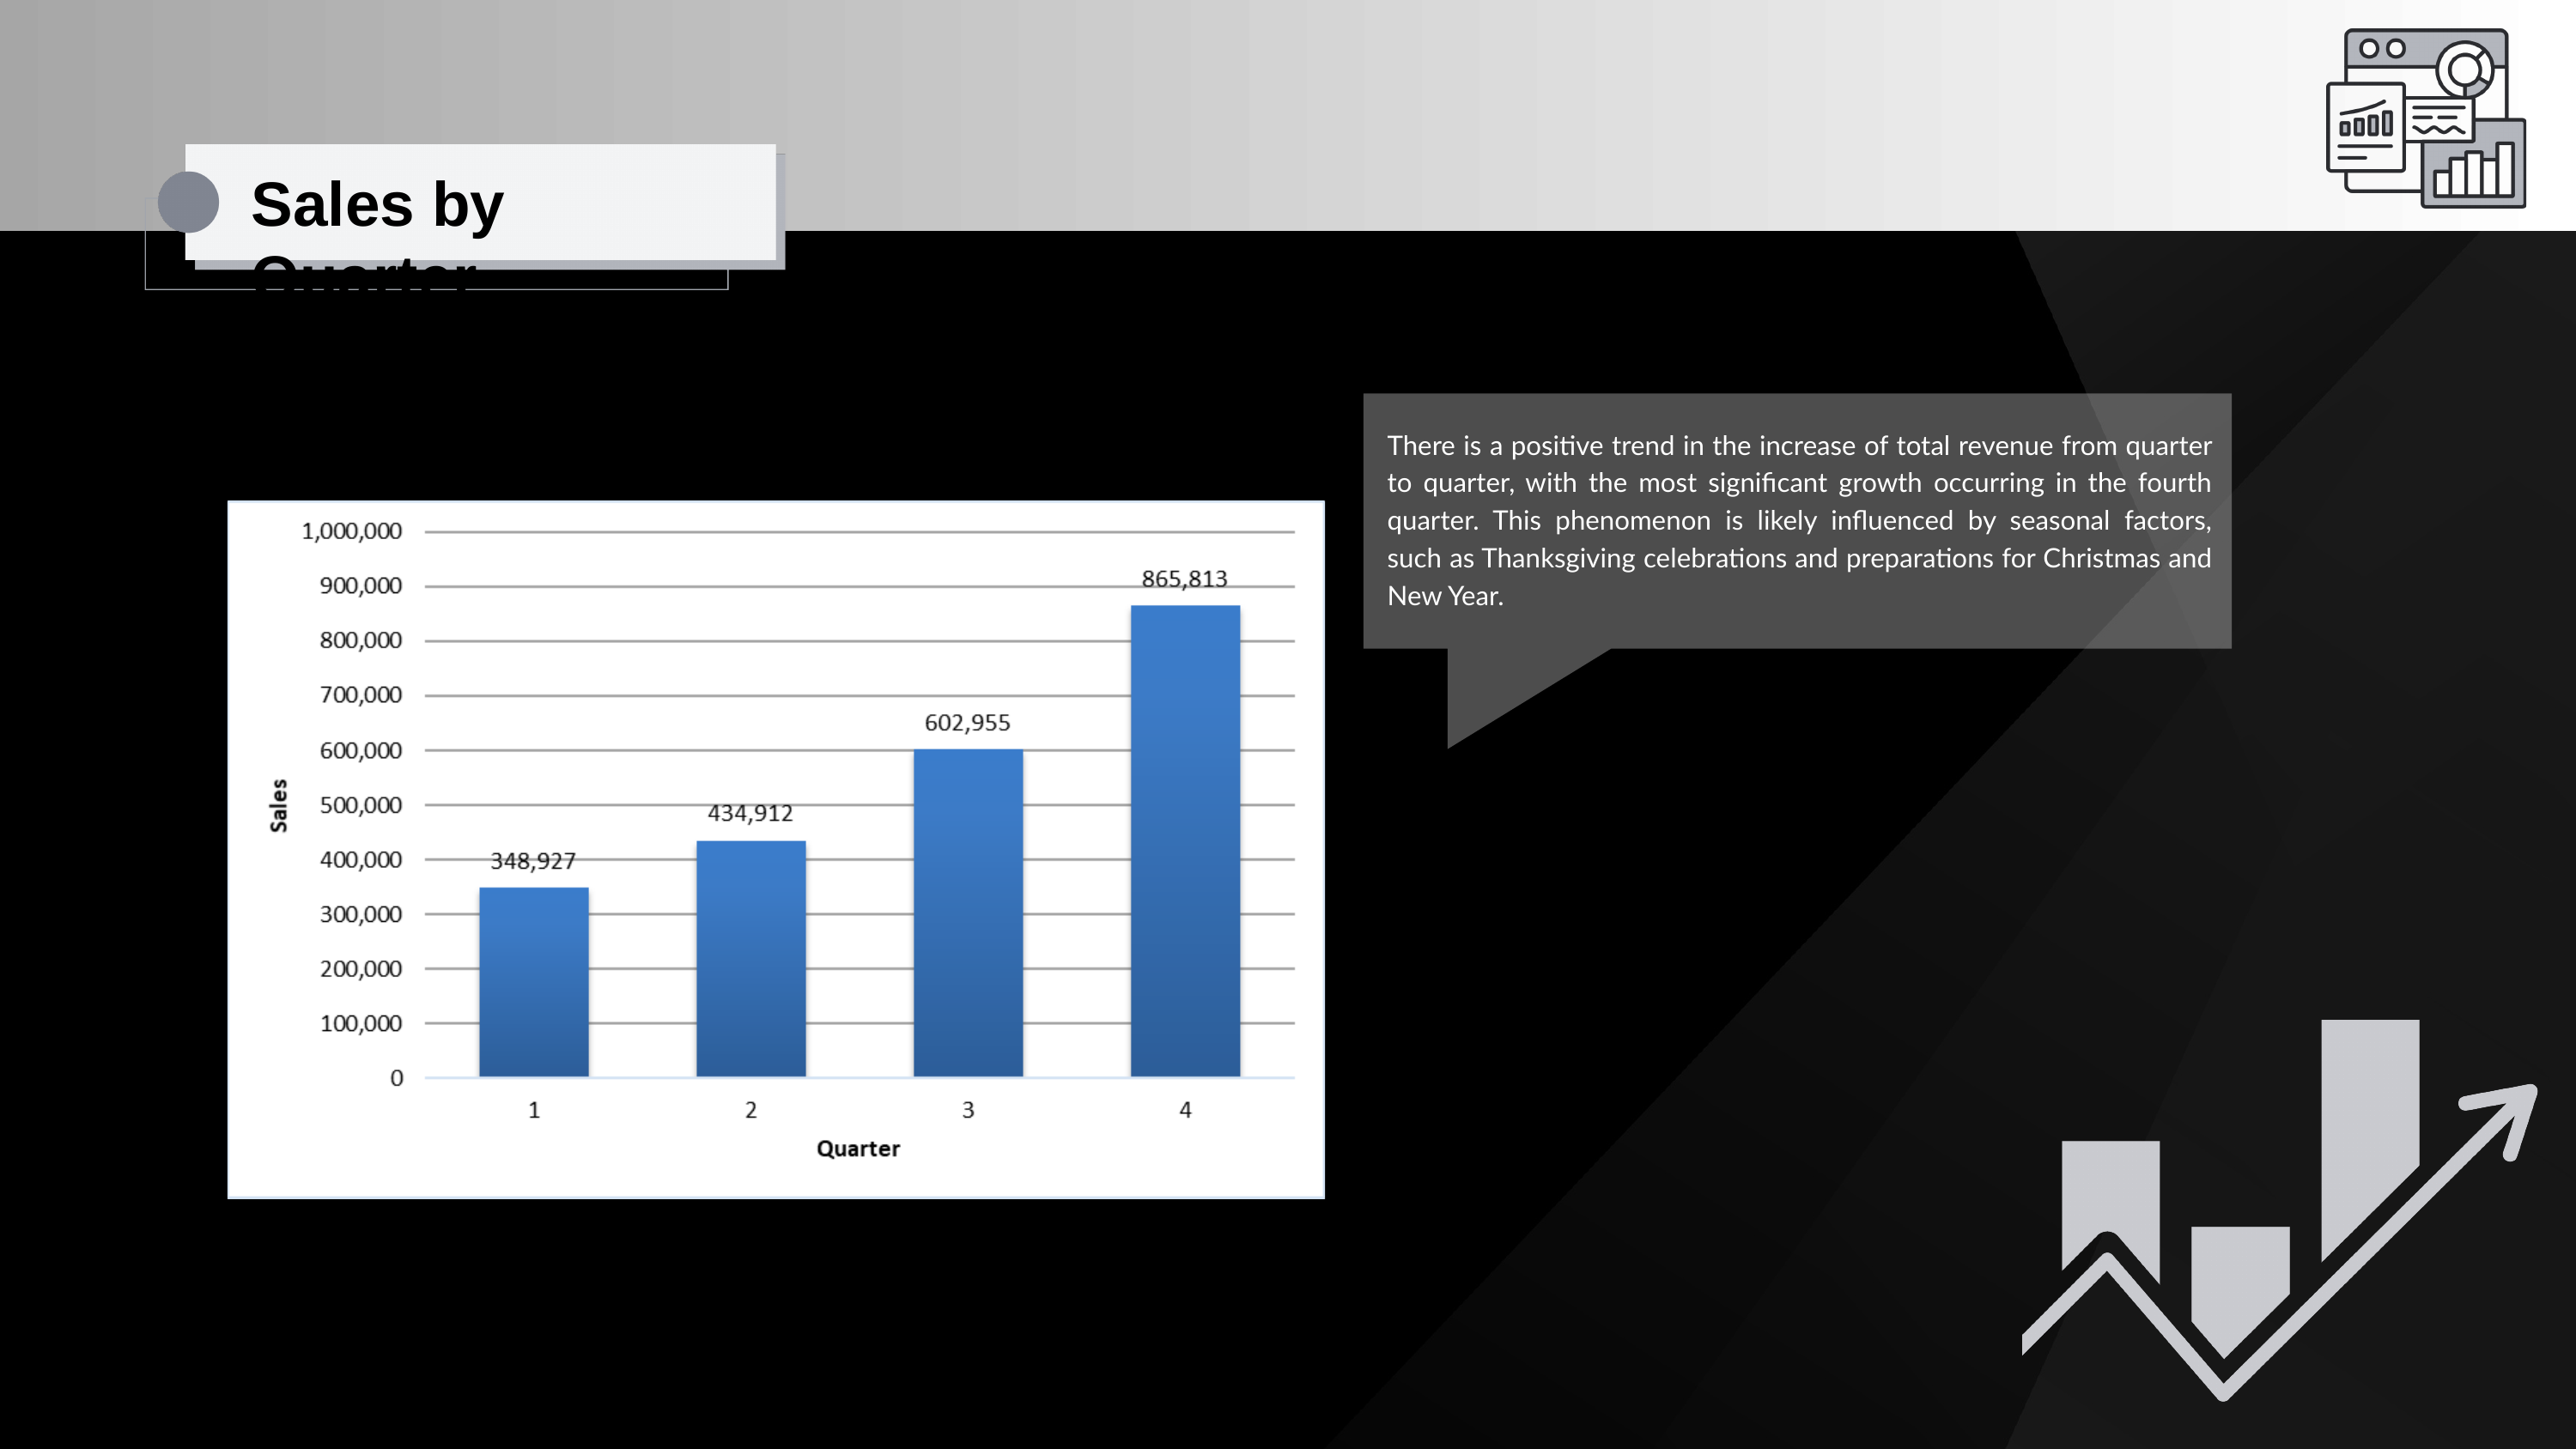

Sales by Quarter

There is a positive trend in the increase of total revenue from quarter to quarter, with the most significant growth occurring in the fourth quarter. This phenomenon is likely influenced by seasonal factors, such as Thanksgiving celebrations and preparations for Christmas and New Year.